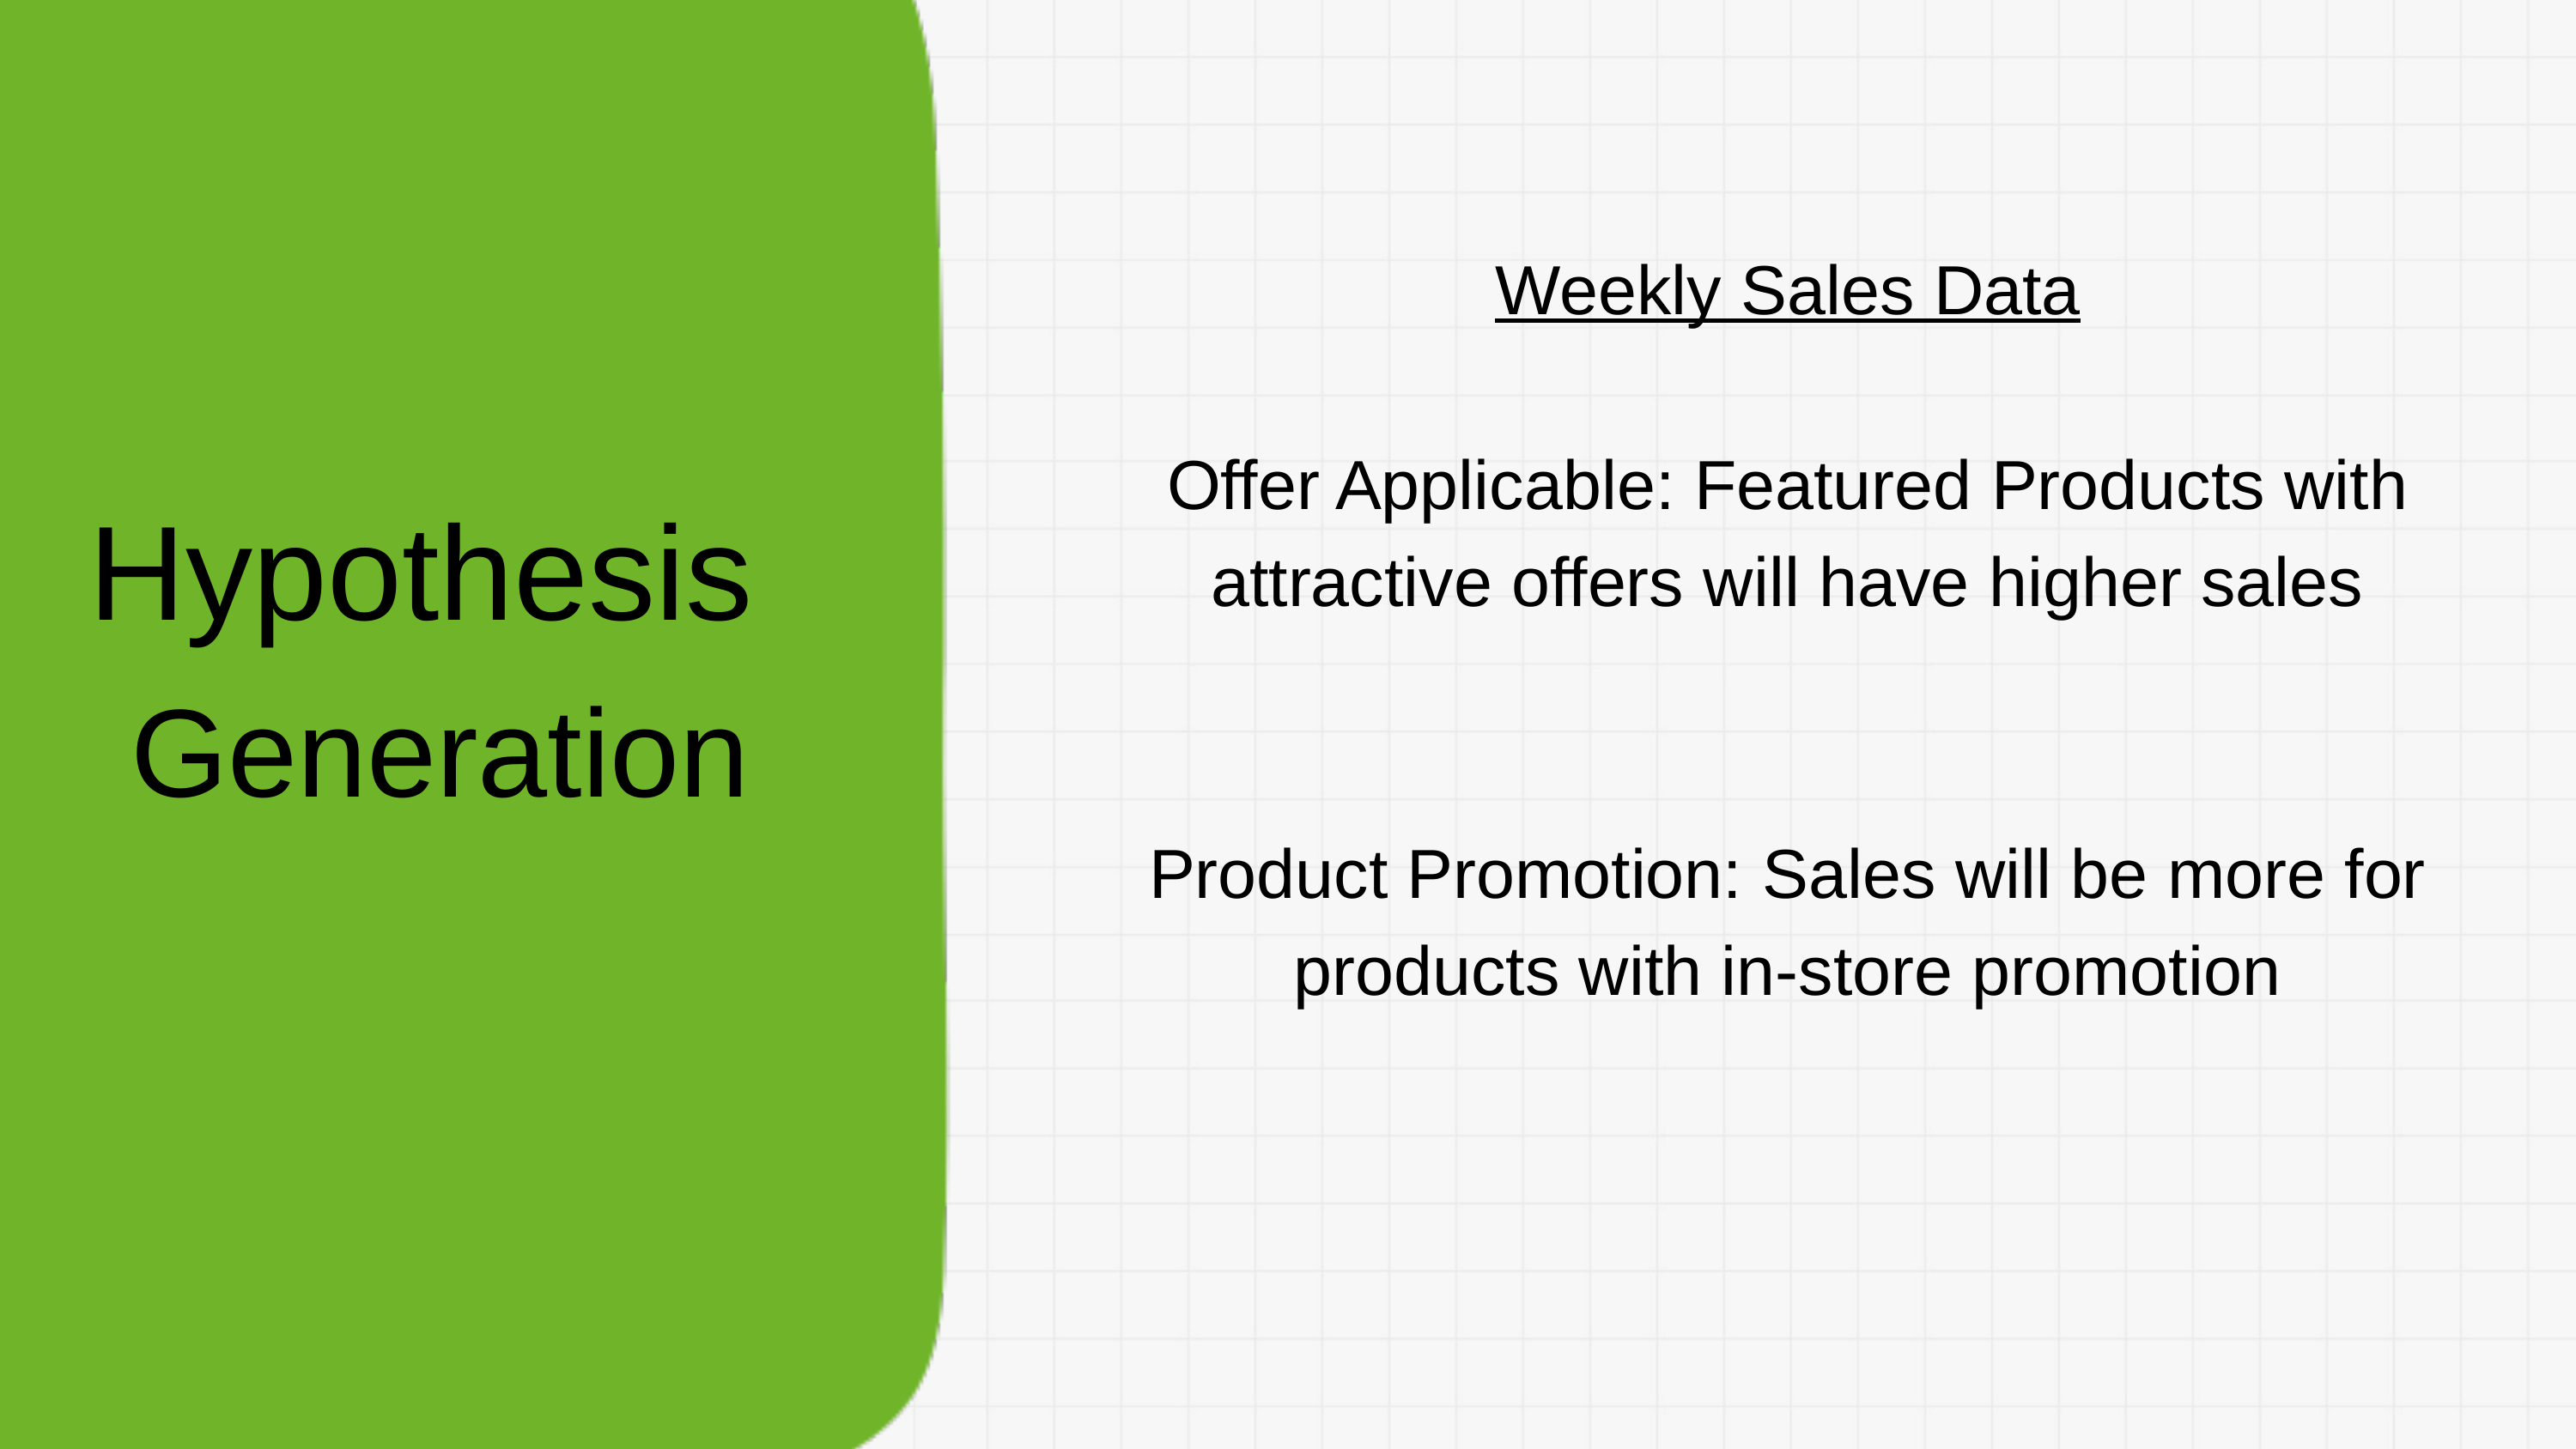

Weekly Sales Data

Offer Applicable: Featured Products with attractive offers will have higher sales

Product Promotion: Sales will be more for products with in-store promotion

Hypothesis
Generation